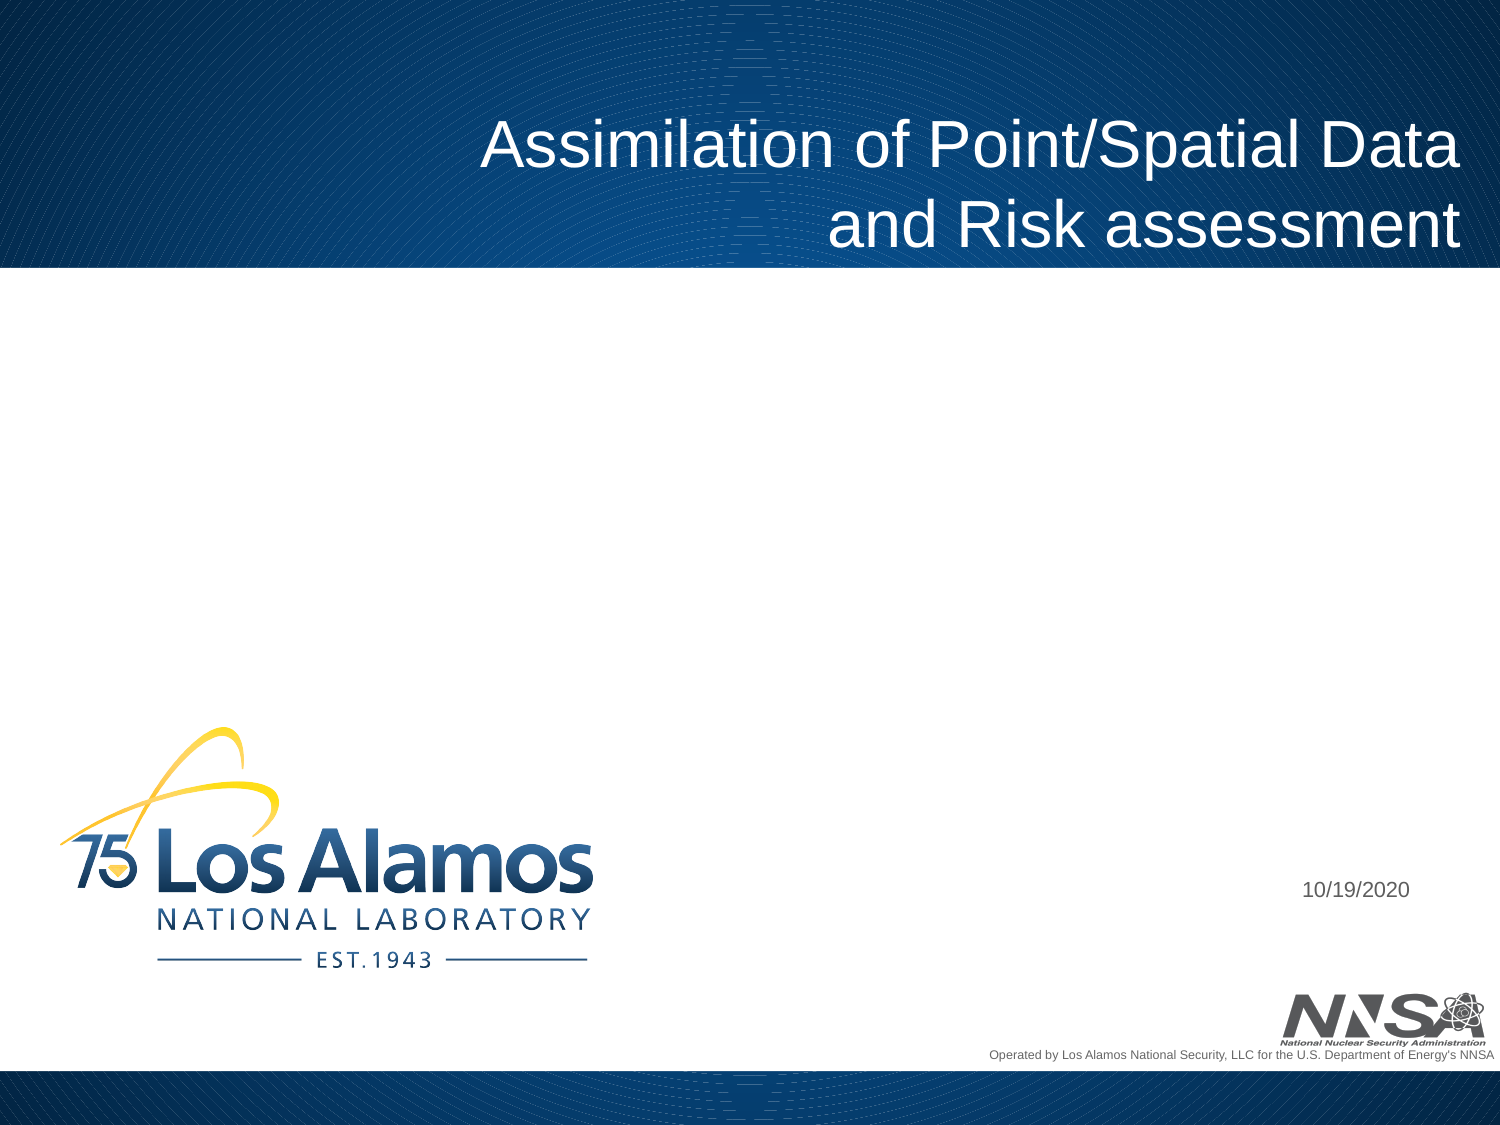

# Assimilation of Point/Spatial Data and Risk assessment
10/19/2020